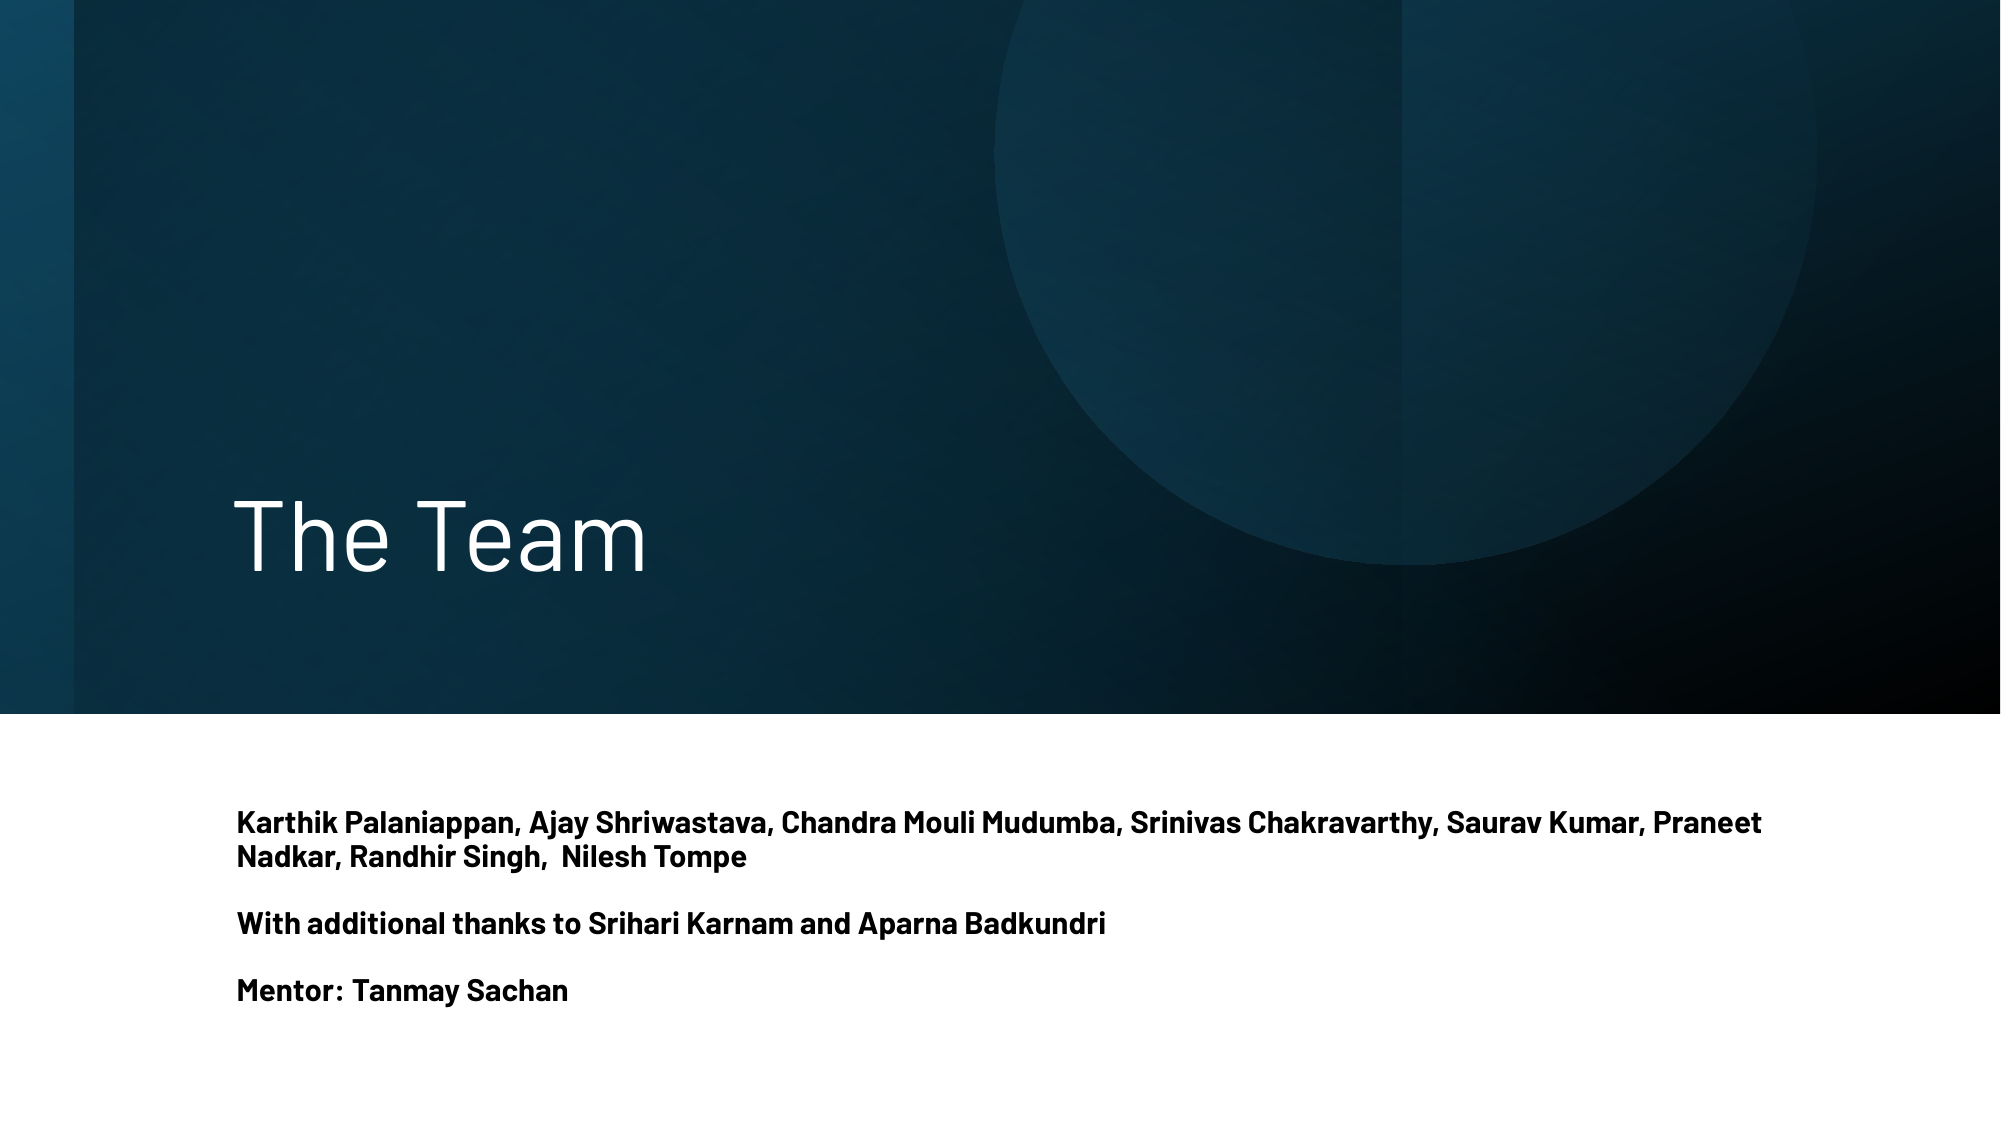

# The Team
Karthik Palaniappan, Ajay Shriwastava, Chandra Mouli Mudumba, Srinivas Chakravarthy, Saurav Kumar, Praneet Nadkar, Randhir Singh,  Nilesh Tompe
With additional thanks to Srihari Karnam and Aparna Badkundri
Mentor: Tanmay Sachan